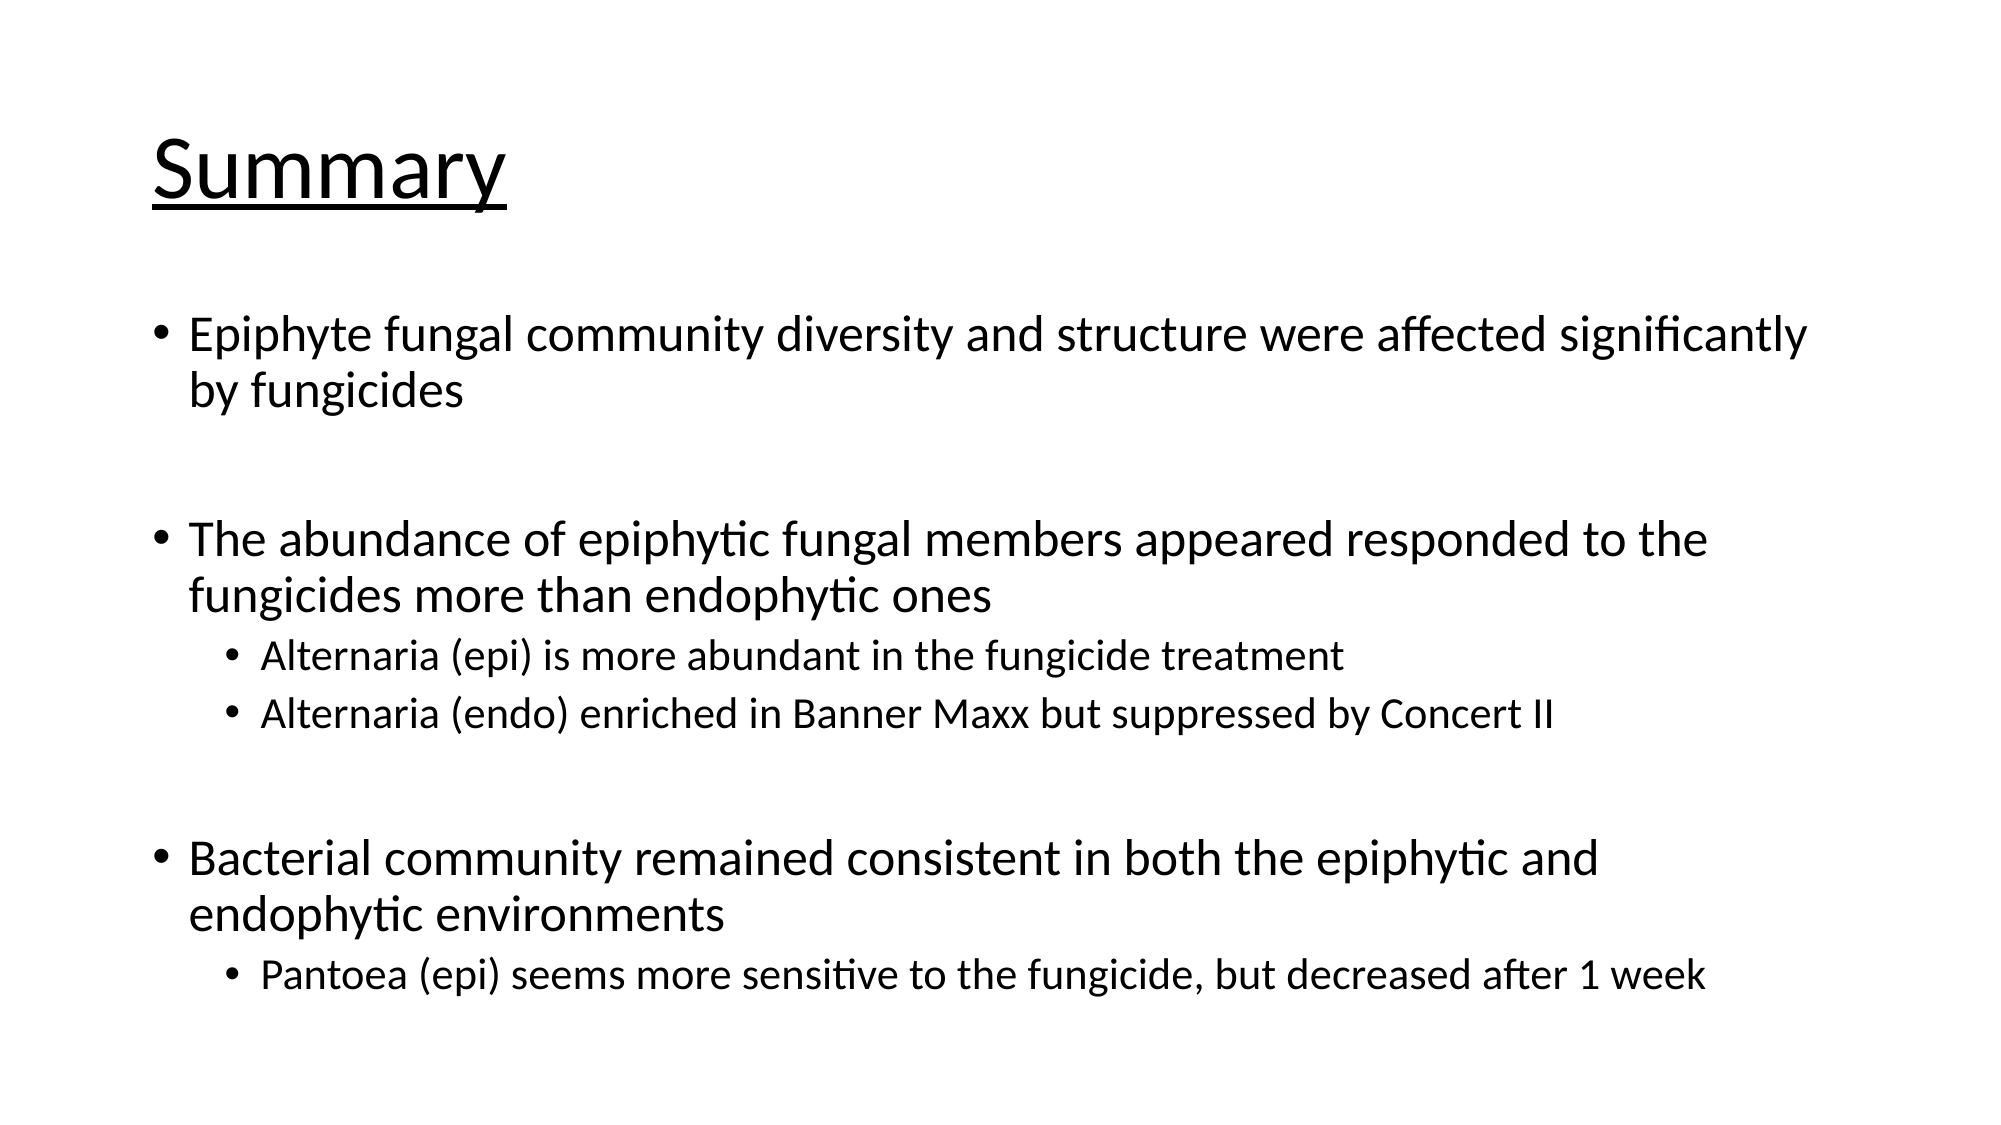

# Summary
Epiphyte fungal community diversity and structure were affected significantly by fungicides

The abundance of epiphytic fungal members appeared responded to the fungicides more than endophytic ones
Alternaria (epi) is more abundant in the fungicide treatment
Alternaria (endo) enriched in Banner Maxx but suppressed by Concert II

Bacterial community remained consistent in both the epiphytic and endophytic environments
Pantoea (epi) seems more sensitive to the fungicide, but decreased after 1 week